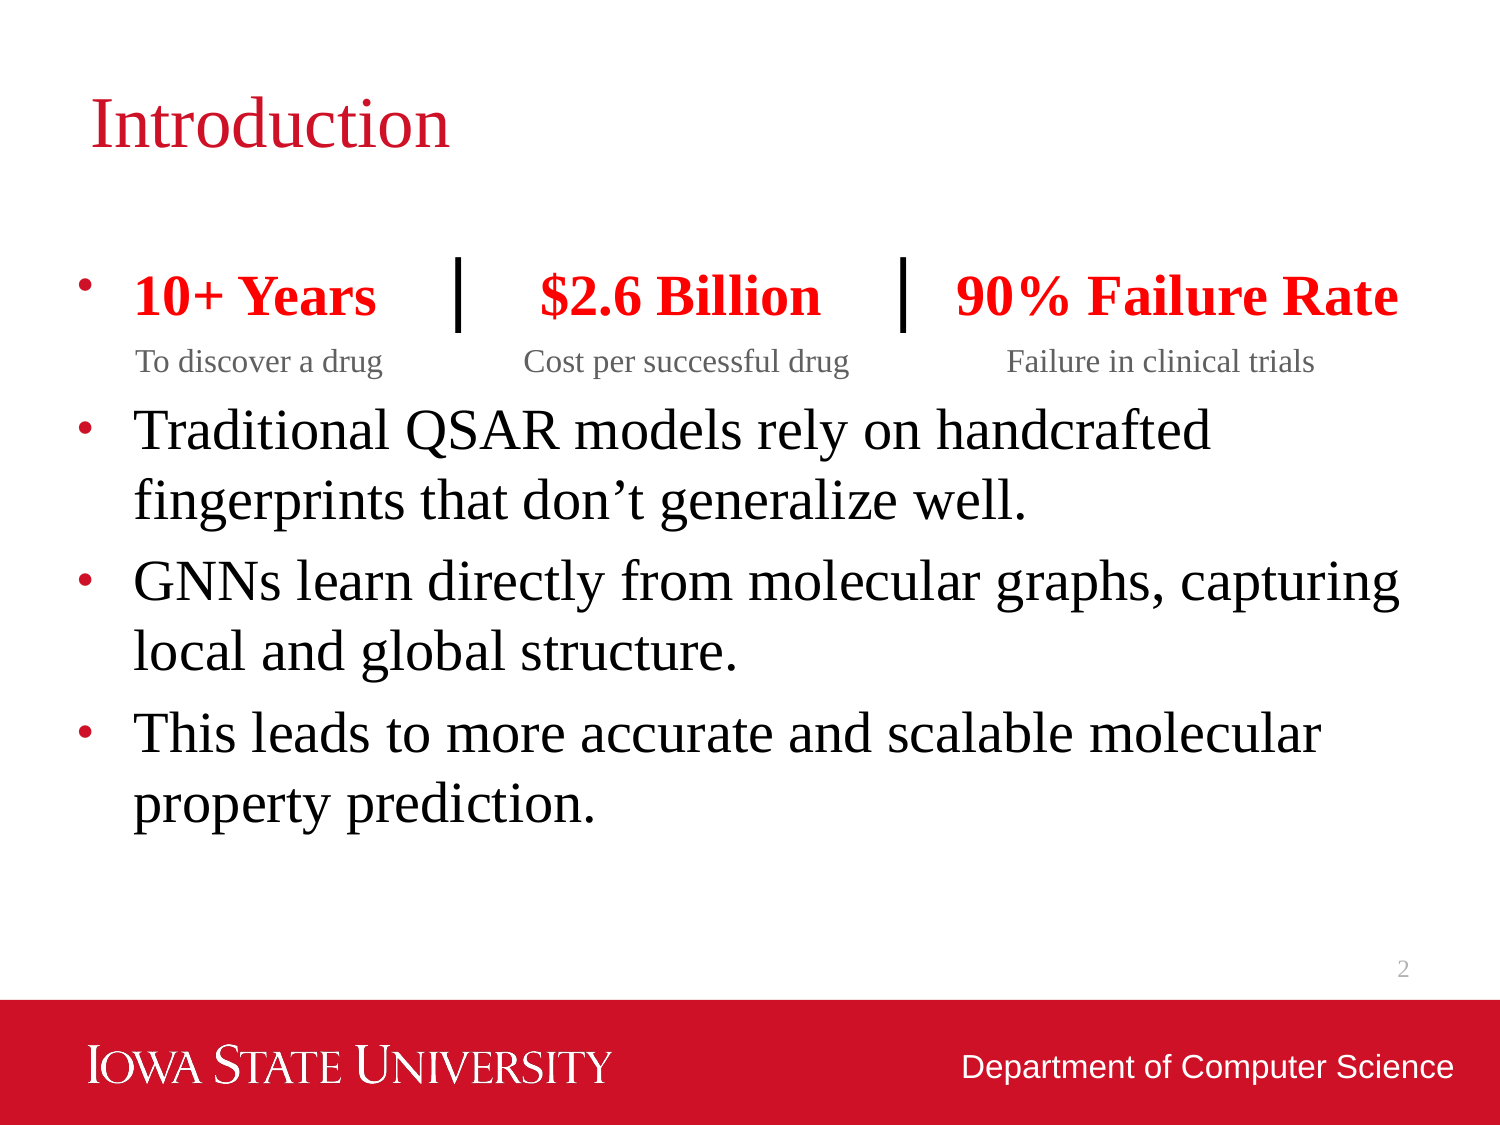

# Introduction
10+ Years     |     $2.6 Billion     |   90% Failure Rate
       To discover a drug                 Cost per successful drug                   Failure in clinical trials
Traditional QSAR models rely on handcrafted fingerprints that don’t generalize well.
GNNs learn directly from molecular graphs, capturing local and global structure.
This leads to more accurate and scalable molecular property prediction.

2